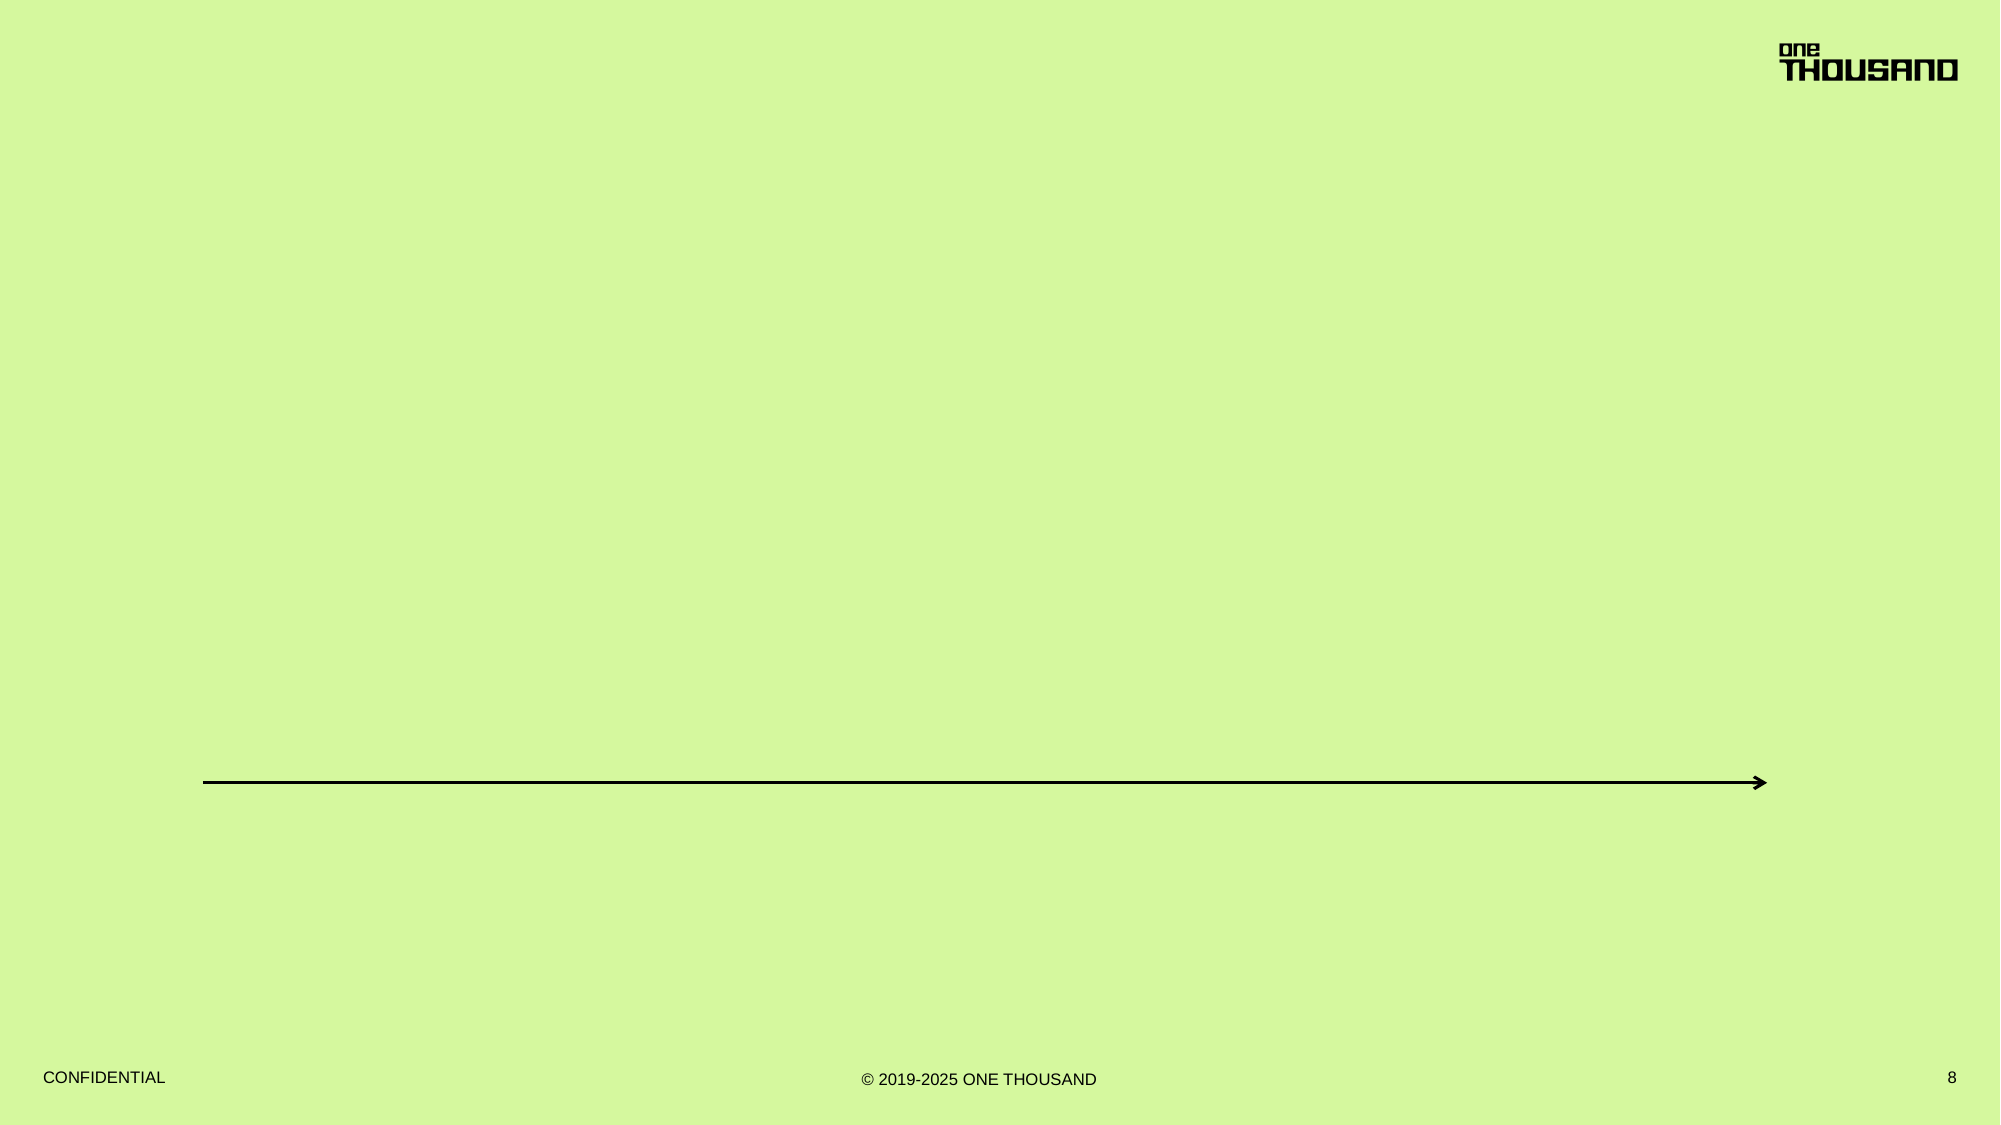

#

CONFIDENTIAL
8
© 2019-2025 ONE THOUSAND